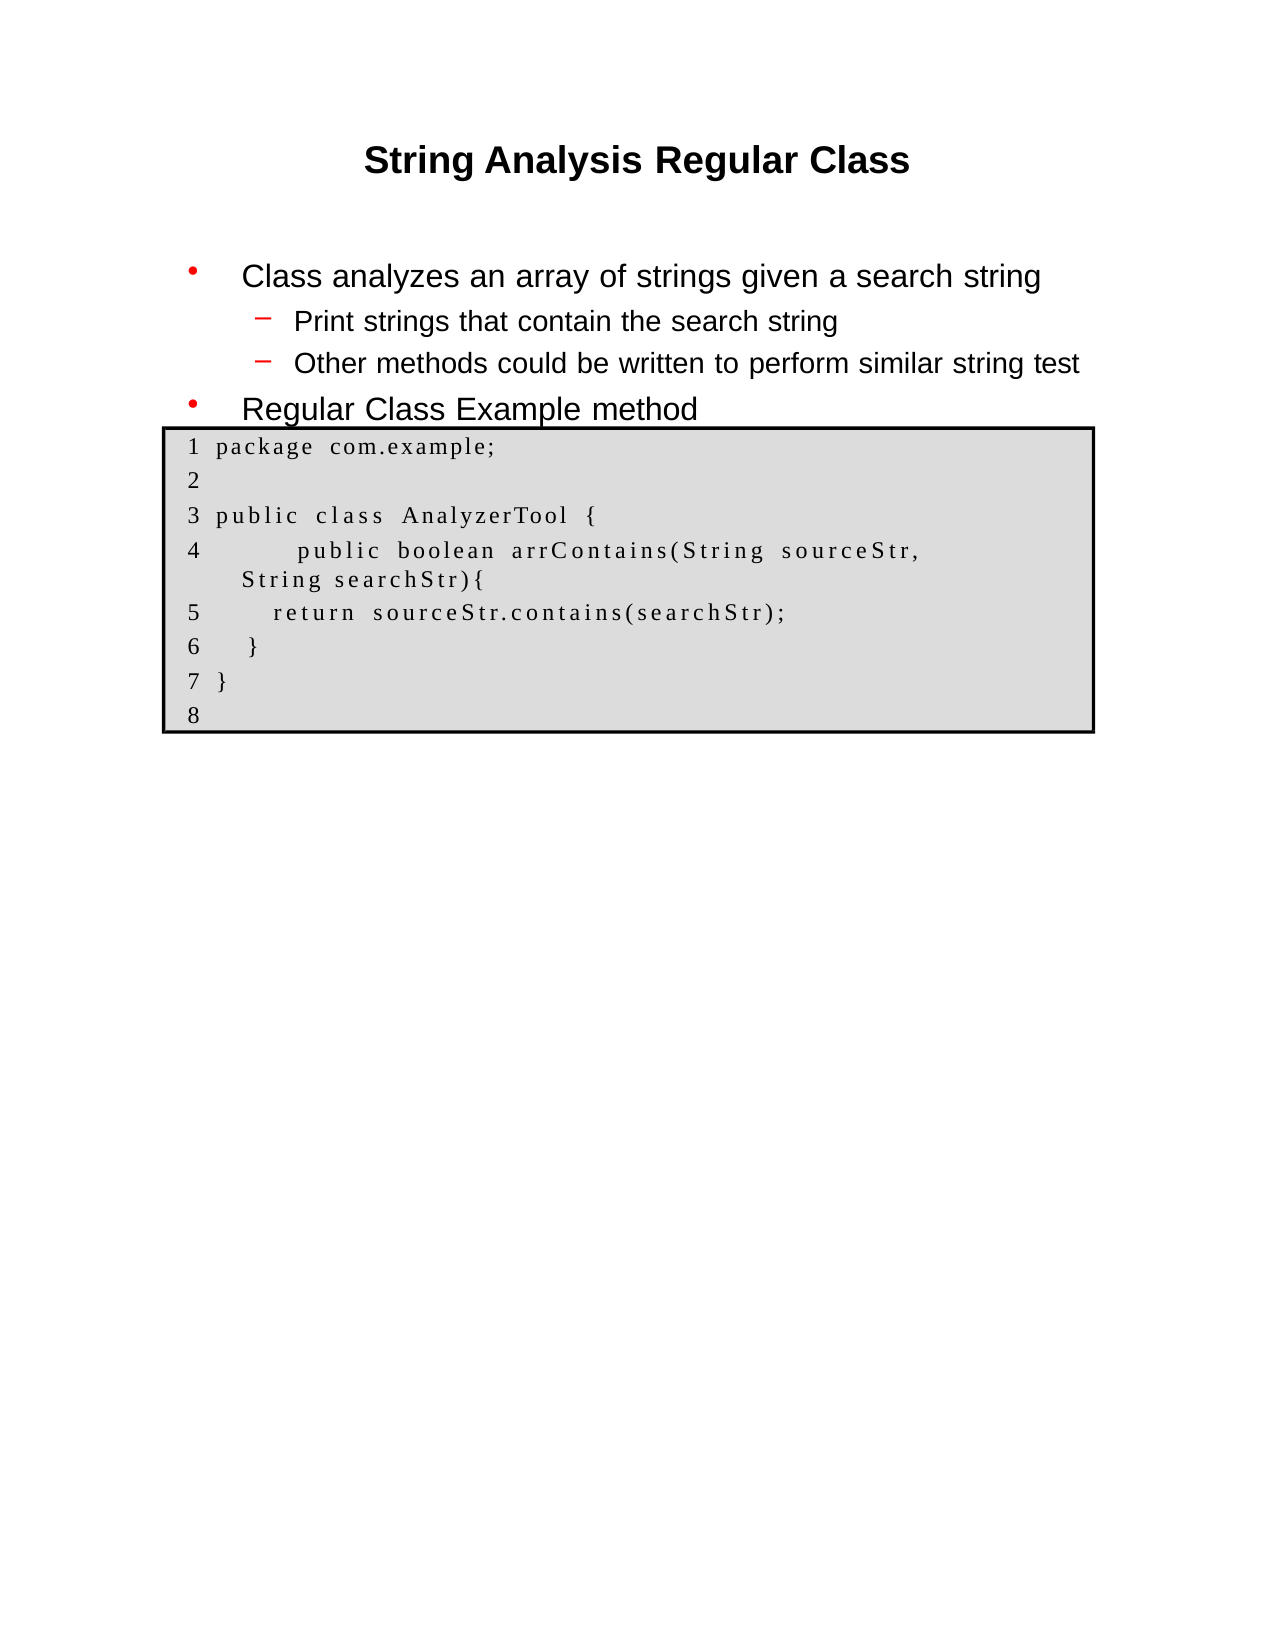

String Analysis Regular Class

Class analyzes an array of strings given a search string
Print strings that contain the search string
Other methods could be written to perform similar string test
Regular Class Example method
1 package com.example;
2
public class AnalyzerTool {
	public boolean arrContains(String sourceStr, String searchStr){
return sourceStr.contains(searchStr);
6	}
7 }
8